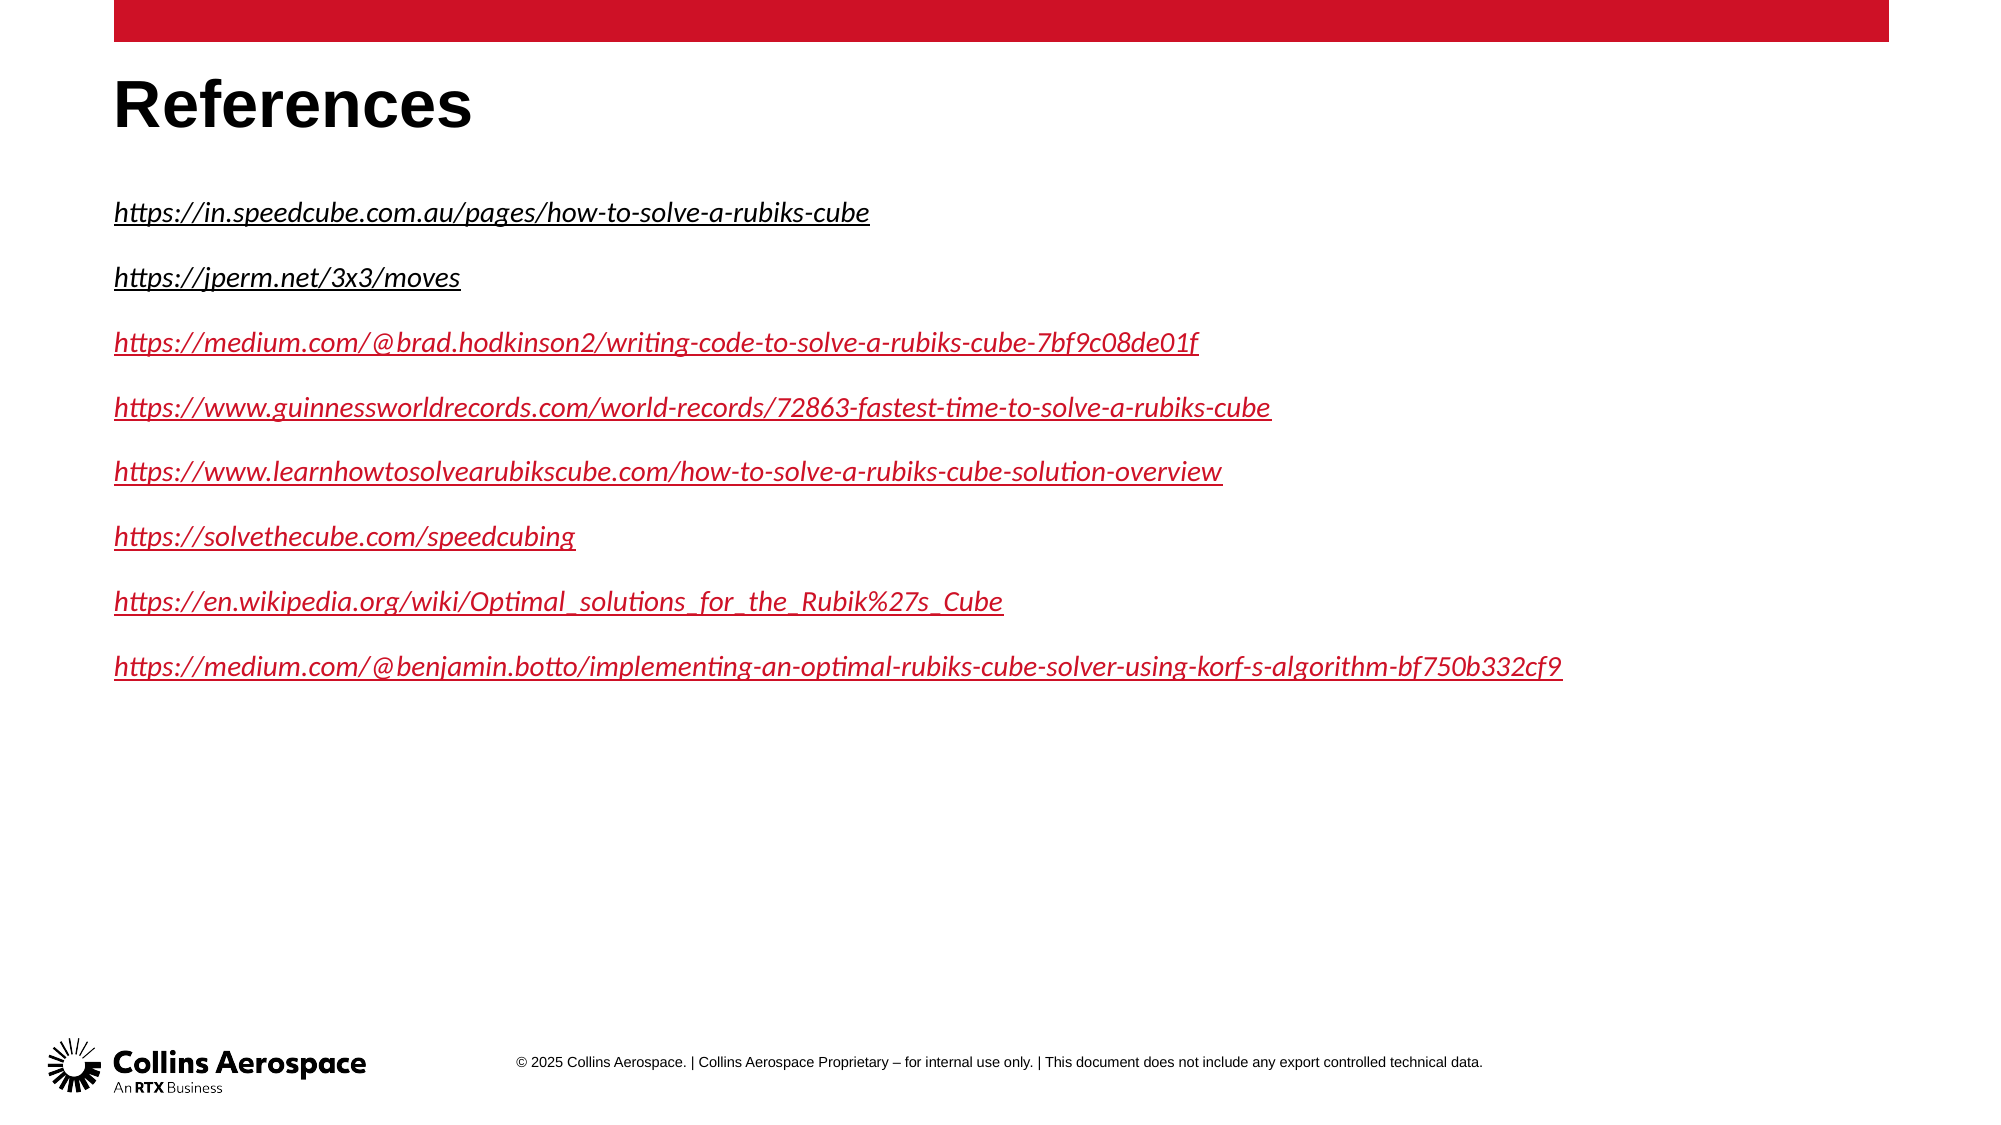

# References
https://in.speedcube.com.au/pages/how-to-solve-a-rubiks-cube
https://jperm.net/3x3/moves
https://medium.com/@brad.hodkinson2/writing-code-to-solve-a-rubiks-cube-7bf9c08de01f
https://www.guinnessworldrecords.com/world-records/72863-fastest-time-to-solve-a-rubiks-cube
https://www.learnhowtosolvearubikscube.com/how-to-solve-a-rubiks-cube-solution-overview
https://solvethecube.com/speedcubing
https://en.wikipedia.org/wiki/Optimal_solutions_for_the_Rubik%27s_Cube
https://medium.com/@benjamin.botto/implementing-an-optimal-rubiks-cube-solver-using-korf-s-algorithm-bf750b332cf9

© 2025 Collins Aerospace. | Collins Aerospace Proprietary – for internal use only. | This document does not include any export controlled technical data.